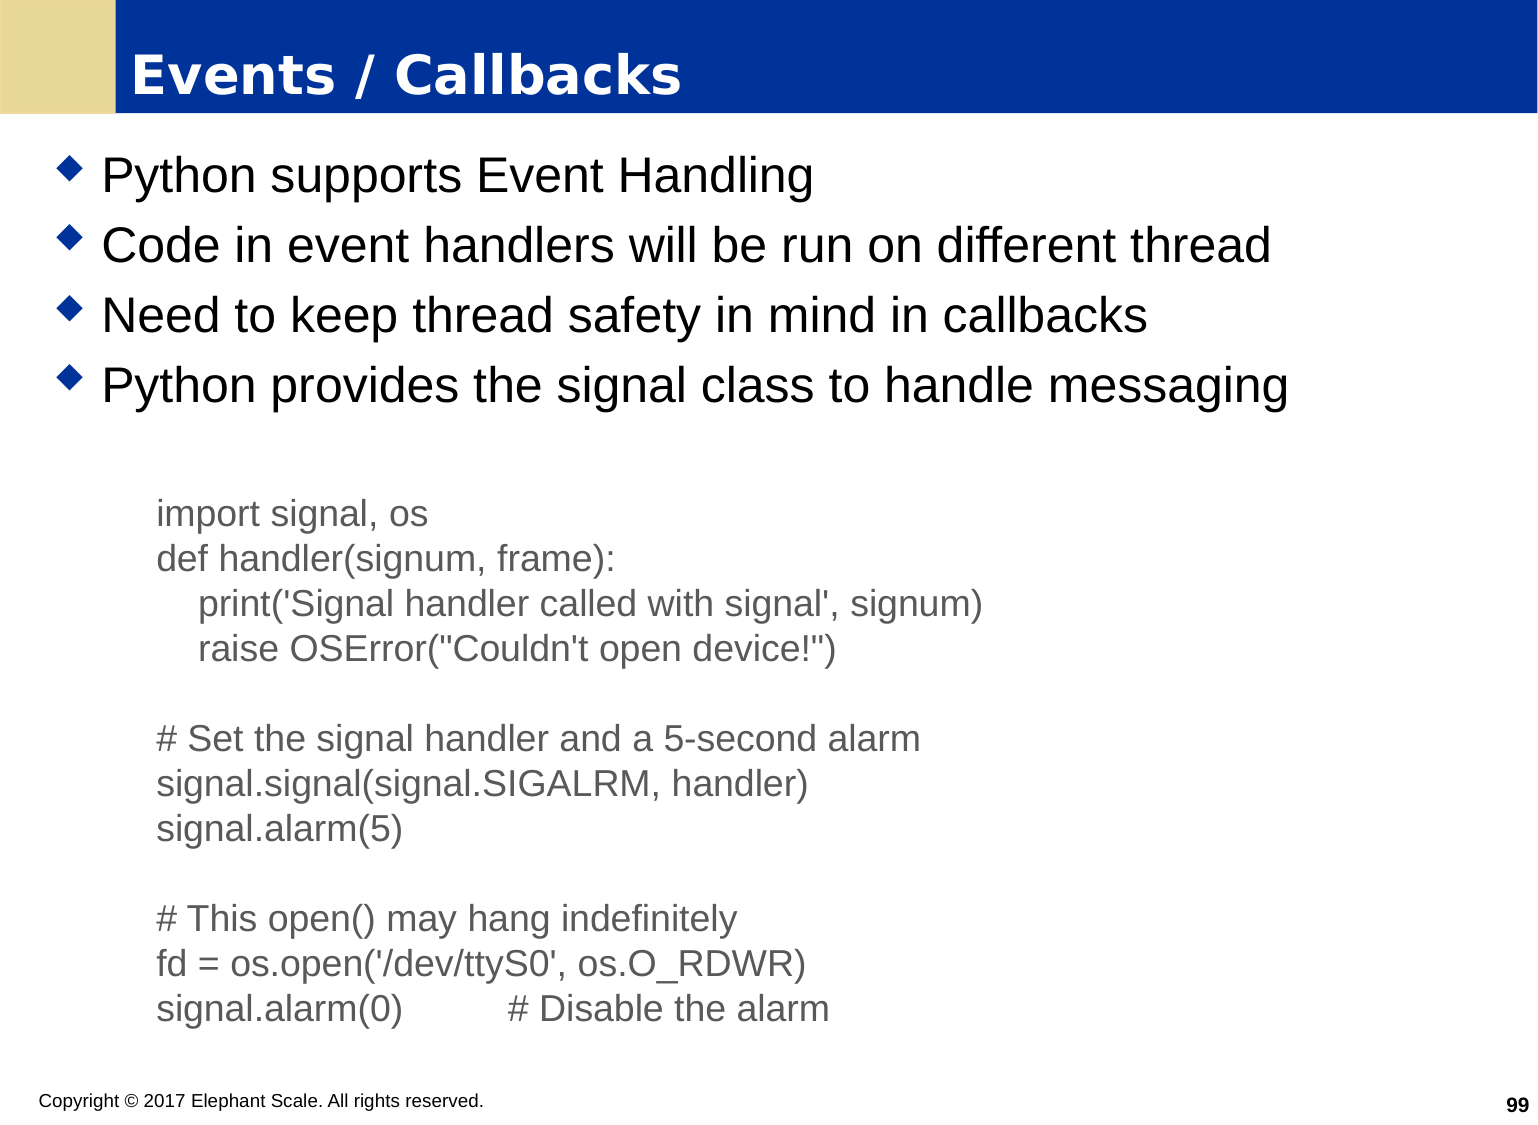

# Events / Callbacks
Python supports Event Handling
Code in event handlers will be run on different thread
Need to keep thread safety in mind in callbacks
Python provides the signal class to handle messaging

import signal, os
def handler(signum, frame):
    print('Signal handler called with signal', signum)
    raise OSError("Couldn't open device!")

# Set the signal handler and a 5-second alarm
signal.signal(signal.SIGALRM, handler)
signal.alarm(5)

# This open() may hang indefinitely
fd = os.open('/dev/ttyS0', os.O_RDWR)
signal.alarm(0)          # Disable the alarm

99
Copyright © 2017 Elephant Scale. All rights reserved.